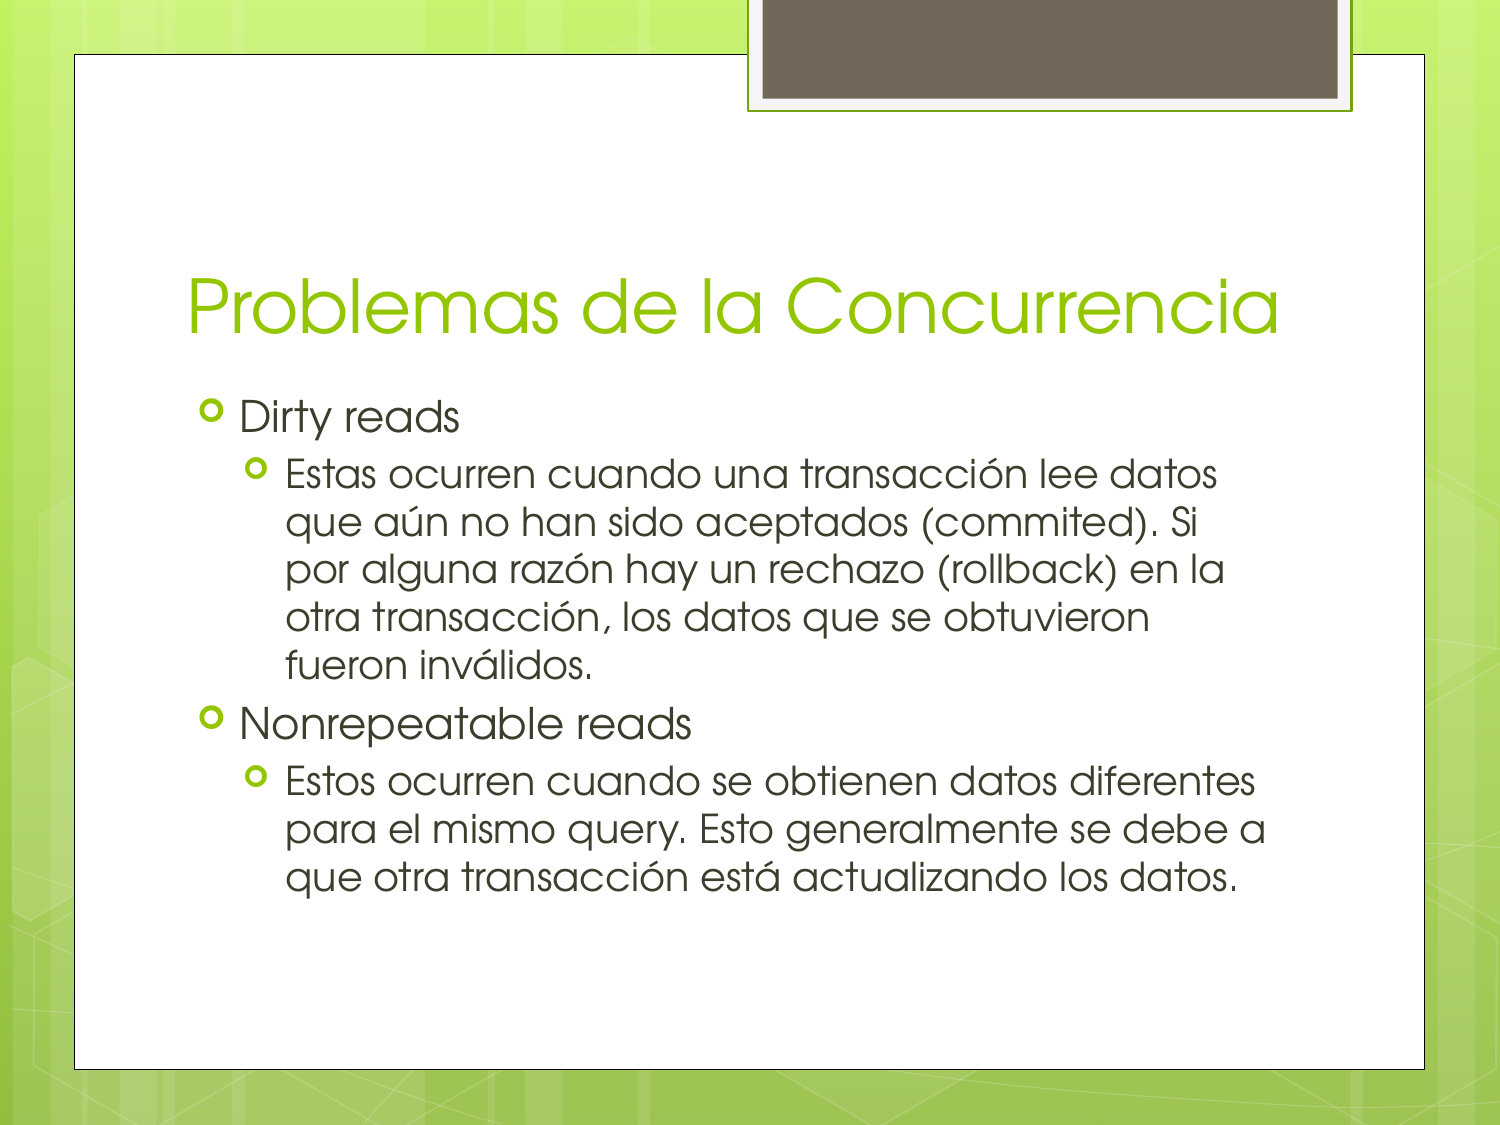

# Problemas de la Concurrencia
Dirty reads
Estas ocurren cuando una transacción lee datos que aún no han sido aceptados (commited). Si por alguna razón hay un rechazo (rollback) en la otra transacción, los datos que se obtuvieron fueron inválidos.
Nonrepeatable reads
Estos ocurren cuando se obtienen datos diferentes para el mismo query. Esto generalmente se debe a que otra transacción está actualizando los datos.